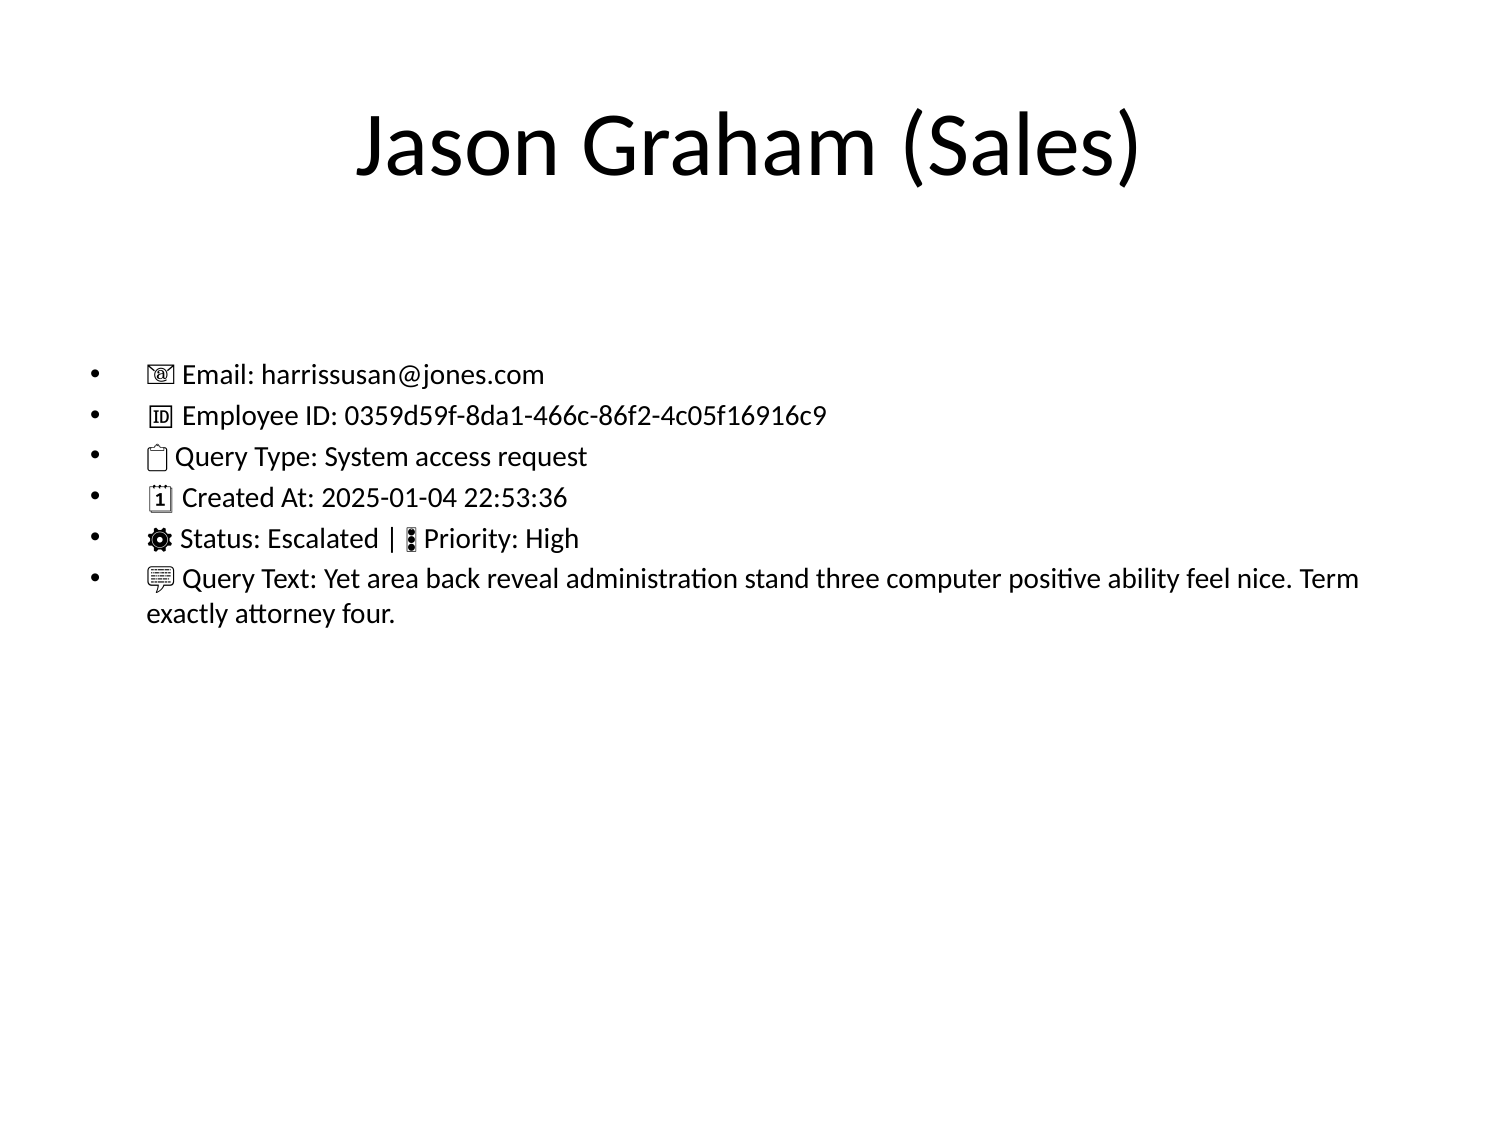

# Jason Graham (Sales)

📧 Email: harrissusan@jones.com
🆔 Employee ID: 0359d59f-8da1-466c-86f2-4c05f16916c9
📋 Query Type: System access request
🗓 Created At: 2025-01-04 22:53:36
⚙ Status: Escalated | 🚦 Priority: High
💬 Query Text: Yet area back reveal administration stand three computer positive ability feel nice. Term exactly attorney four.